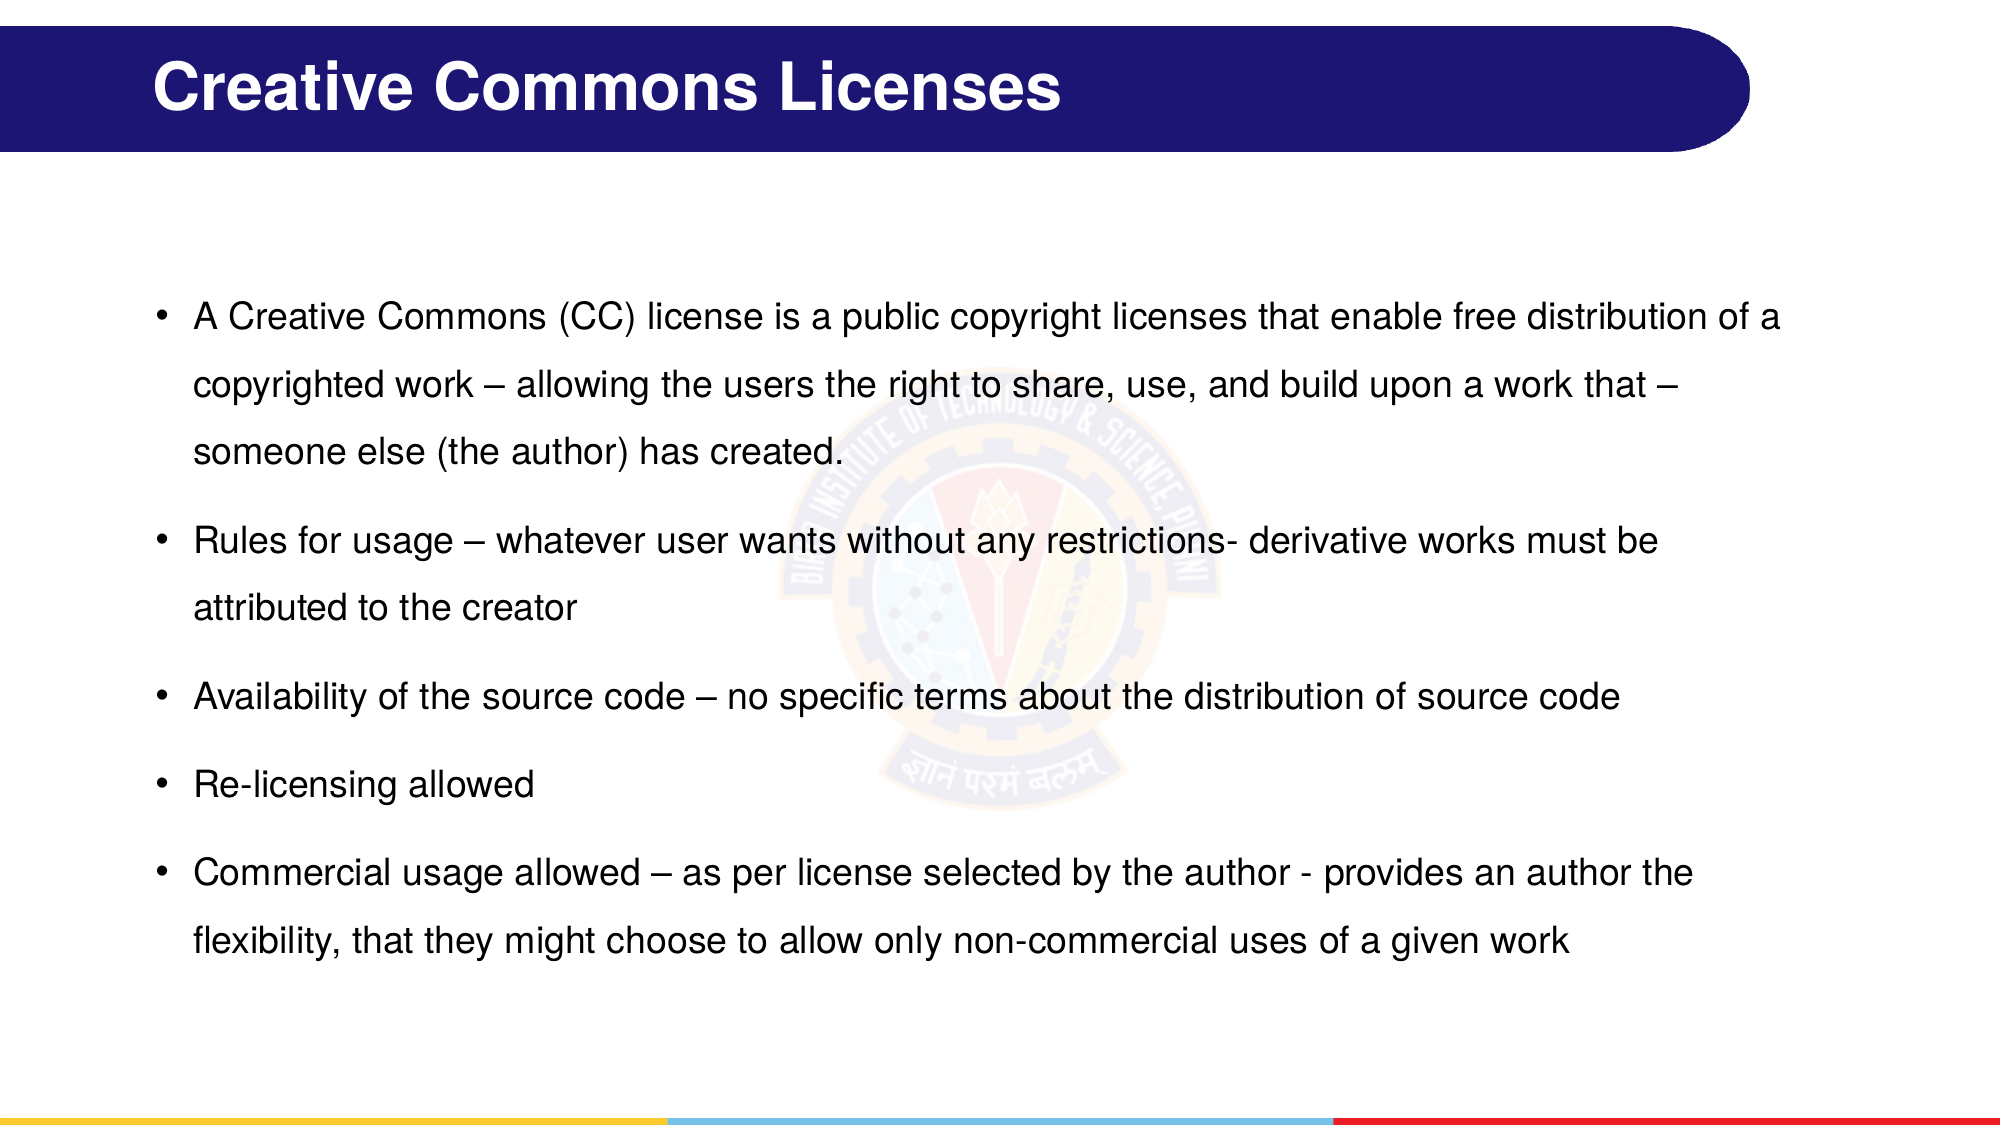

# Creative Commons Licenses

A Creative Commons (CC) license is a public copyright licenses that enable free distribution of a copyrighted work – allowing the users the right to share, use, and build upon a work that – someone else (the author) has created.
Rules for usage – whatever user wants without any restrictions- derivative works must be attributed to the creator
Availability of the source code – no specific terms about the distribution of source code
Re-licensing allowed
Commercial usage allowed – as per license selected by the author - provides an author the flexibility, that they might choose to allow only non-commercial uses of a given work